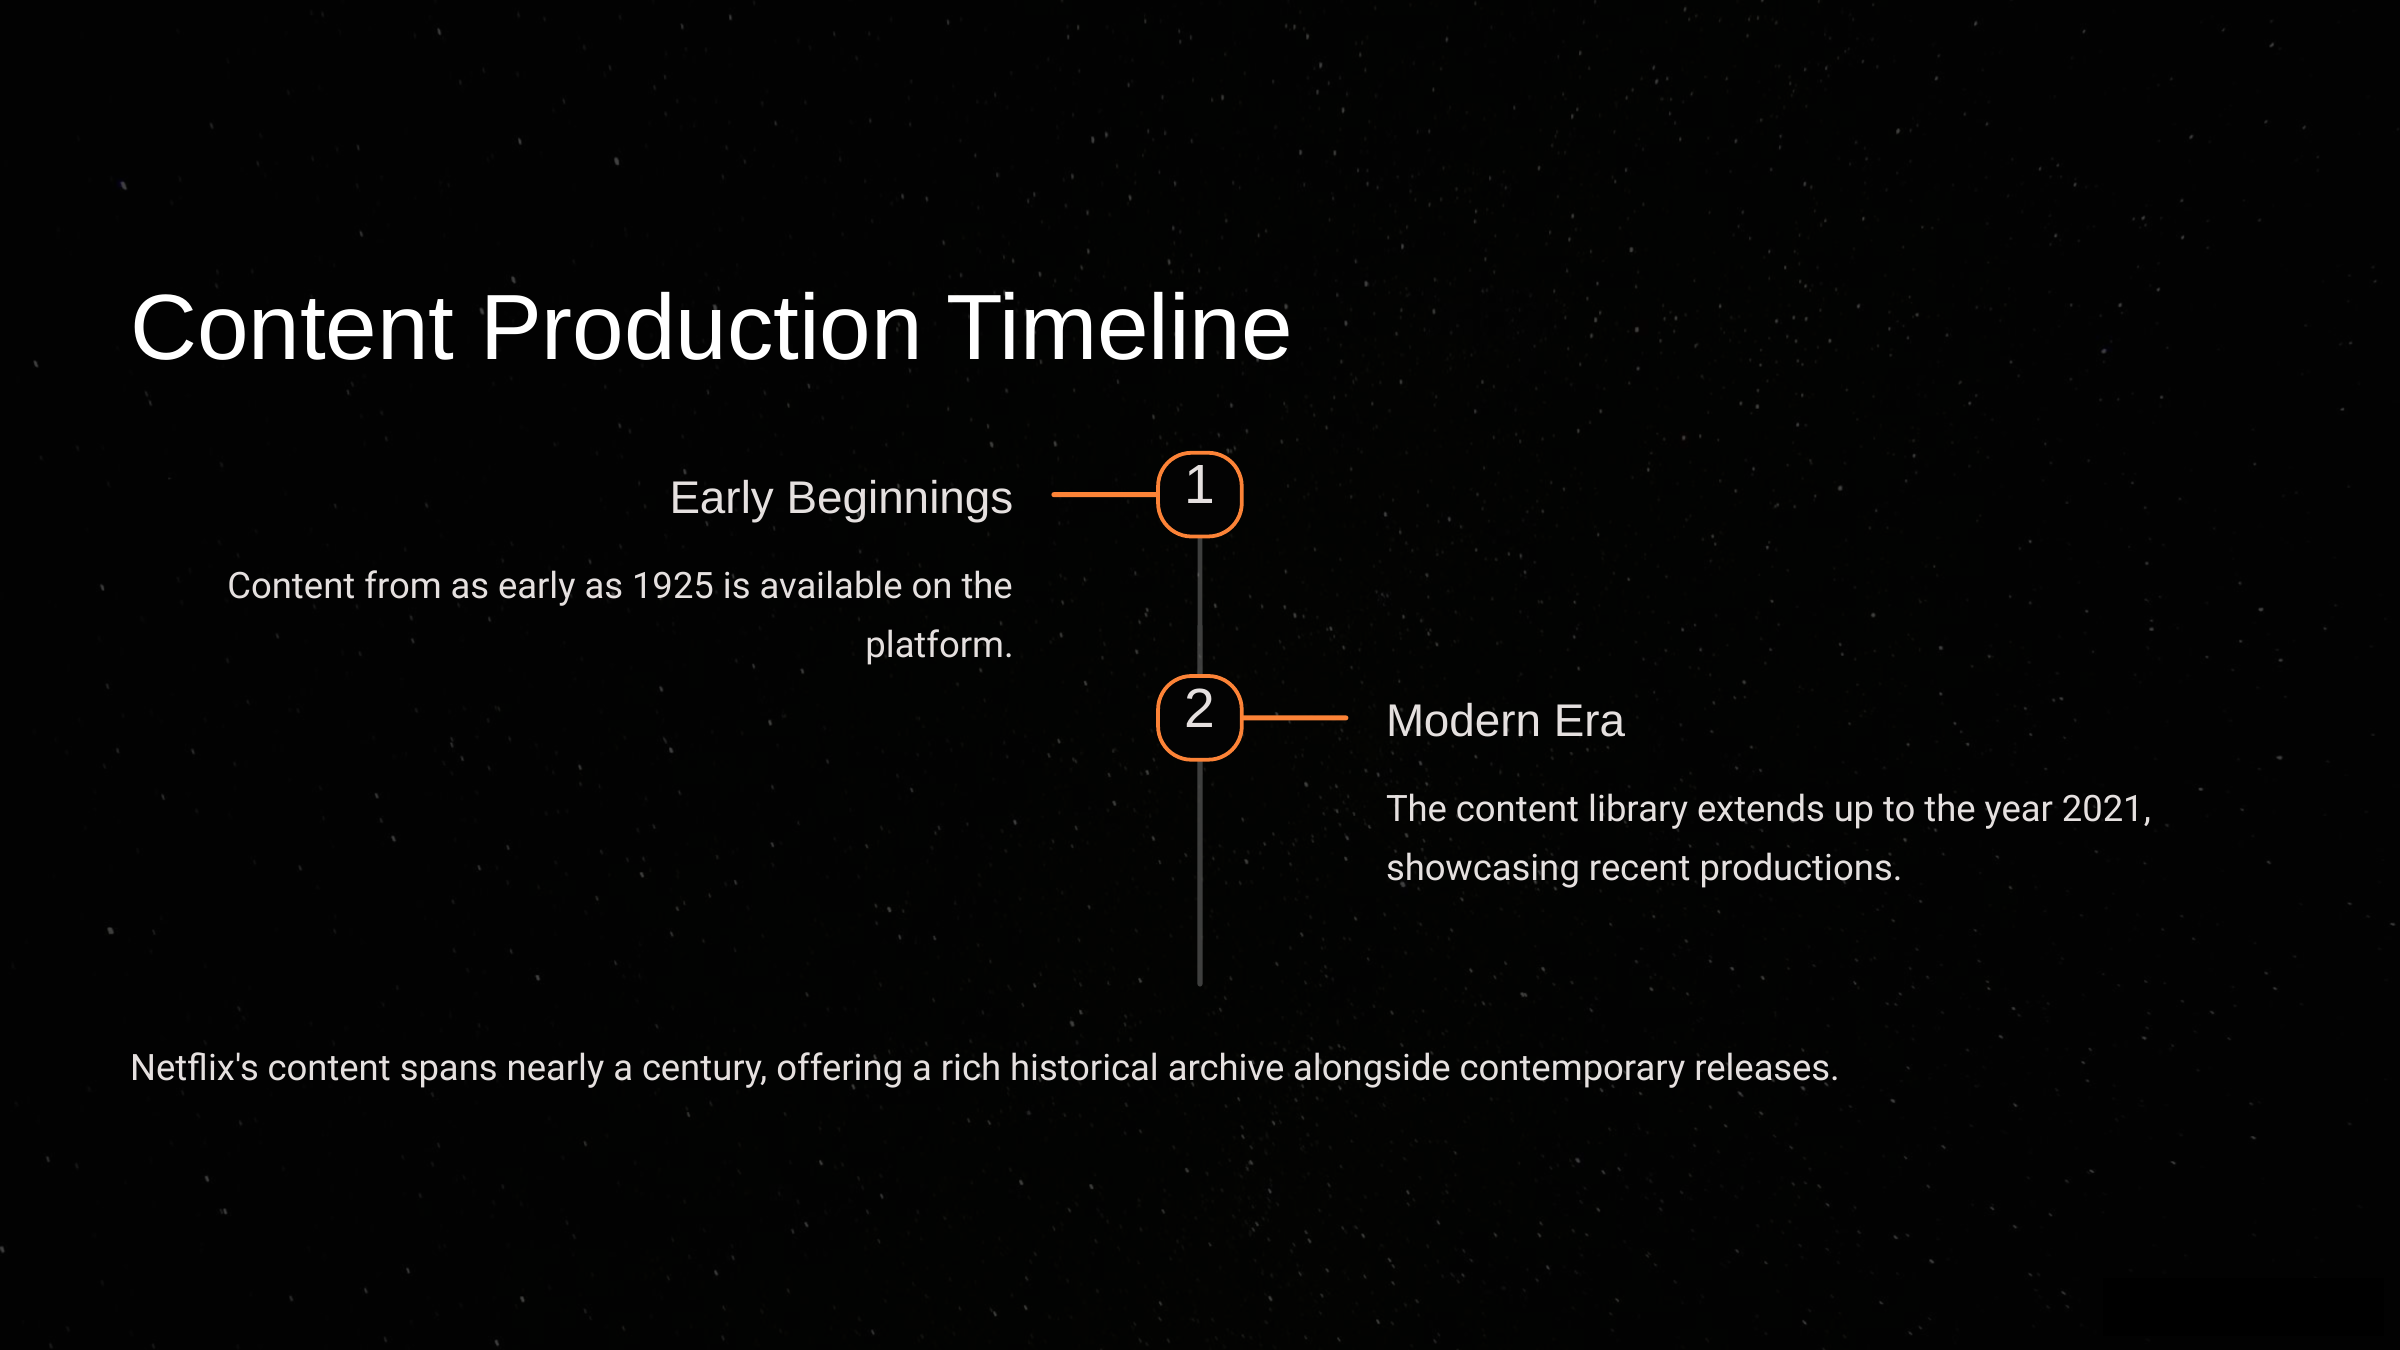

Content Production Timeline

1
Early Beginnings

Content from as early as 1925 is available on the platform.

2
Modern Era

The content library extends up to the year 2021, showcasing recent productions.
Netflix's content spans nearly a century, offering a rich historical archive alongside contemporary releases.